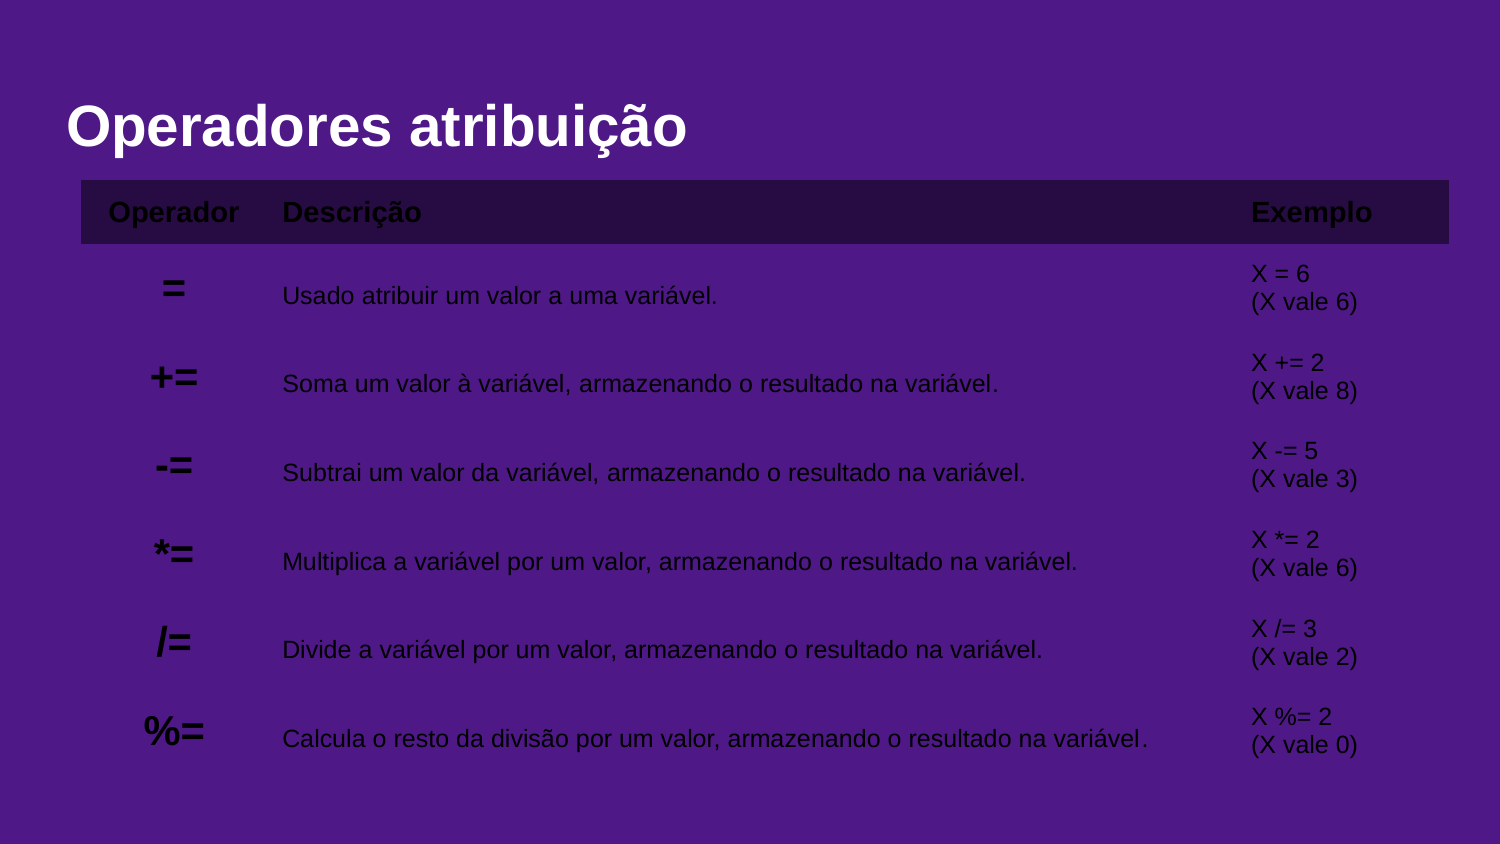

# Operadores atribuição
| Operador | Descrição | Exemplo |
| --- | --- | --- |
| = | Usado atribuir um valor a uma variável. | X = 6 (X vale 6) |
| += | Soma um valor à variável, armazenando o resultado na variável. | X += 2 (X vale 8) |
| -= | Subtrai um valor da variável, armazenando o resultado na variável. | X -= 5 (X vale 3) |
| \*= | Multiplica a variável por um valor, armazenando o resultado na variável. | X \*= 2 (X vale 6) |
| /= | Divide a variável por um valor, armazenando o resultado na variável. | X /= 3 (X vale 2) |
| %= | Calcula o resto da divisão por um valor, armazenando o resultado na variável. | X %= 2 (X vale 0) |